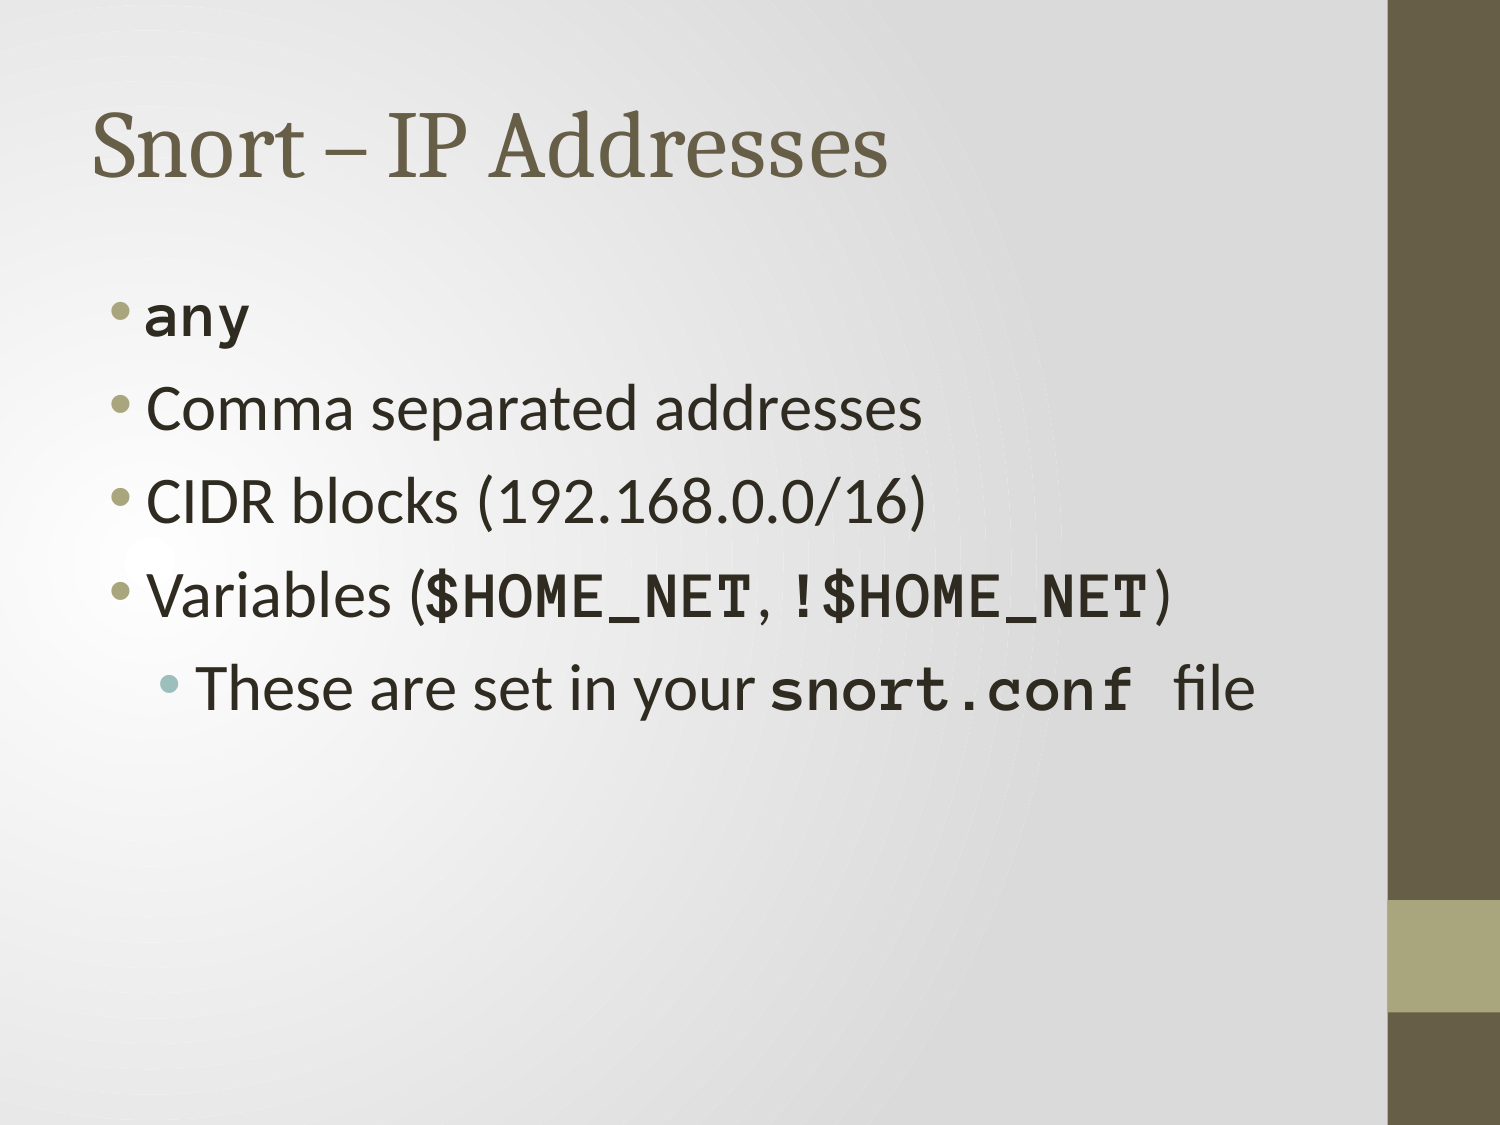

# Snort – IP Addresses
any
Comma separated addresses
CIDR blocks (192.168.0.0/16)
Variables ($HOME_NET, !$HOME_NET)
These are set in your snort.conf file